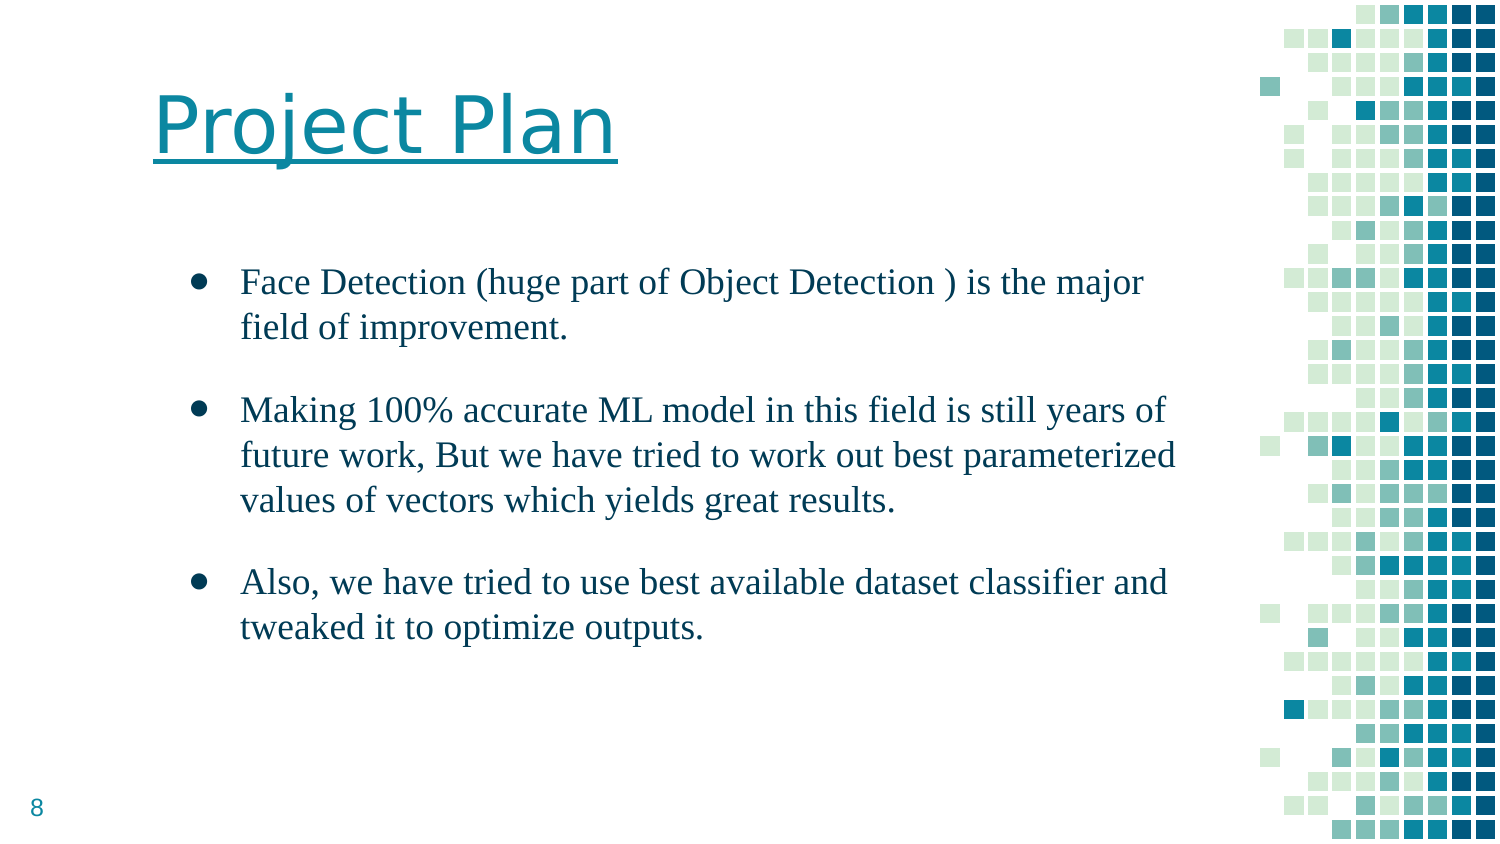

# Project Plan
Face Detection (huge part of Object Detection ) is the major field of improvement.

Making 100% accurate ML model in this field is still years of future work, But we have tried to work out best parameterized values of vectors which yields great results.

Also, we have tried to use best available dataset classifier and tweaked it to optimize outputs.
8